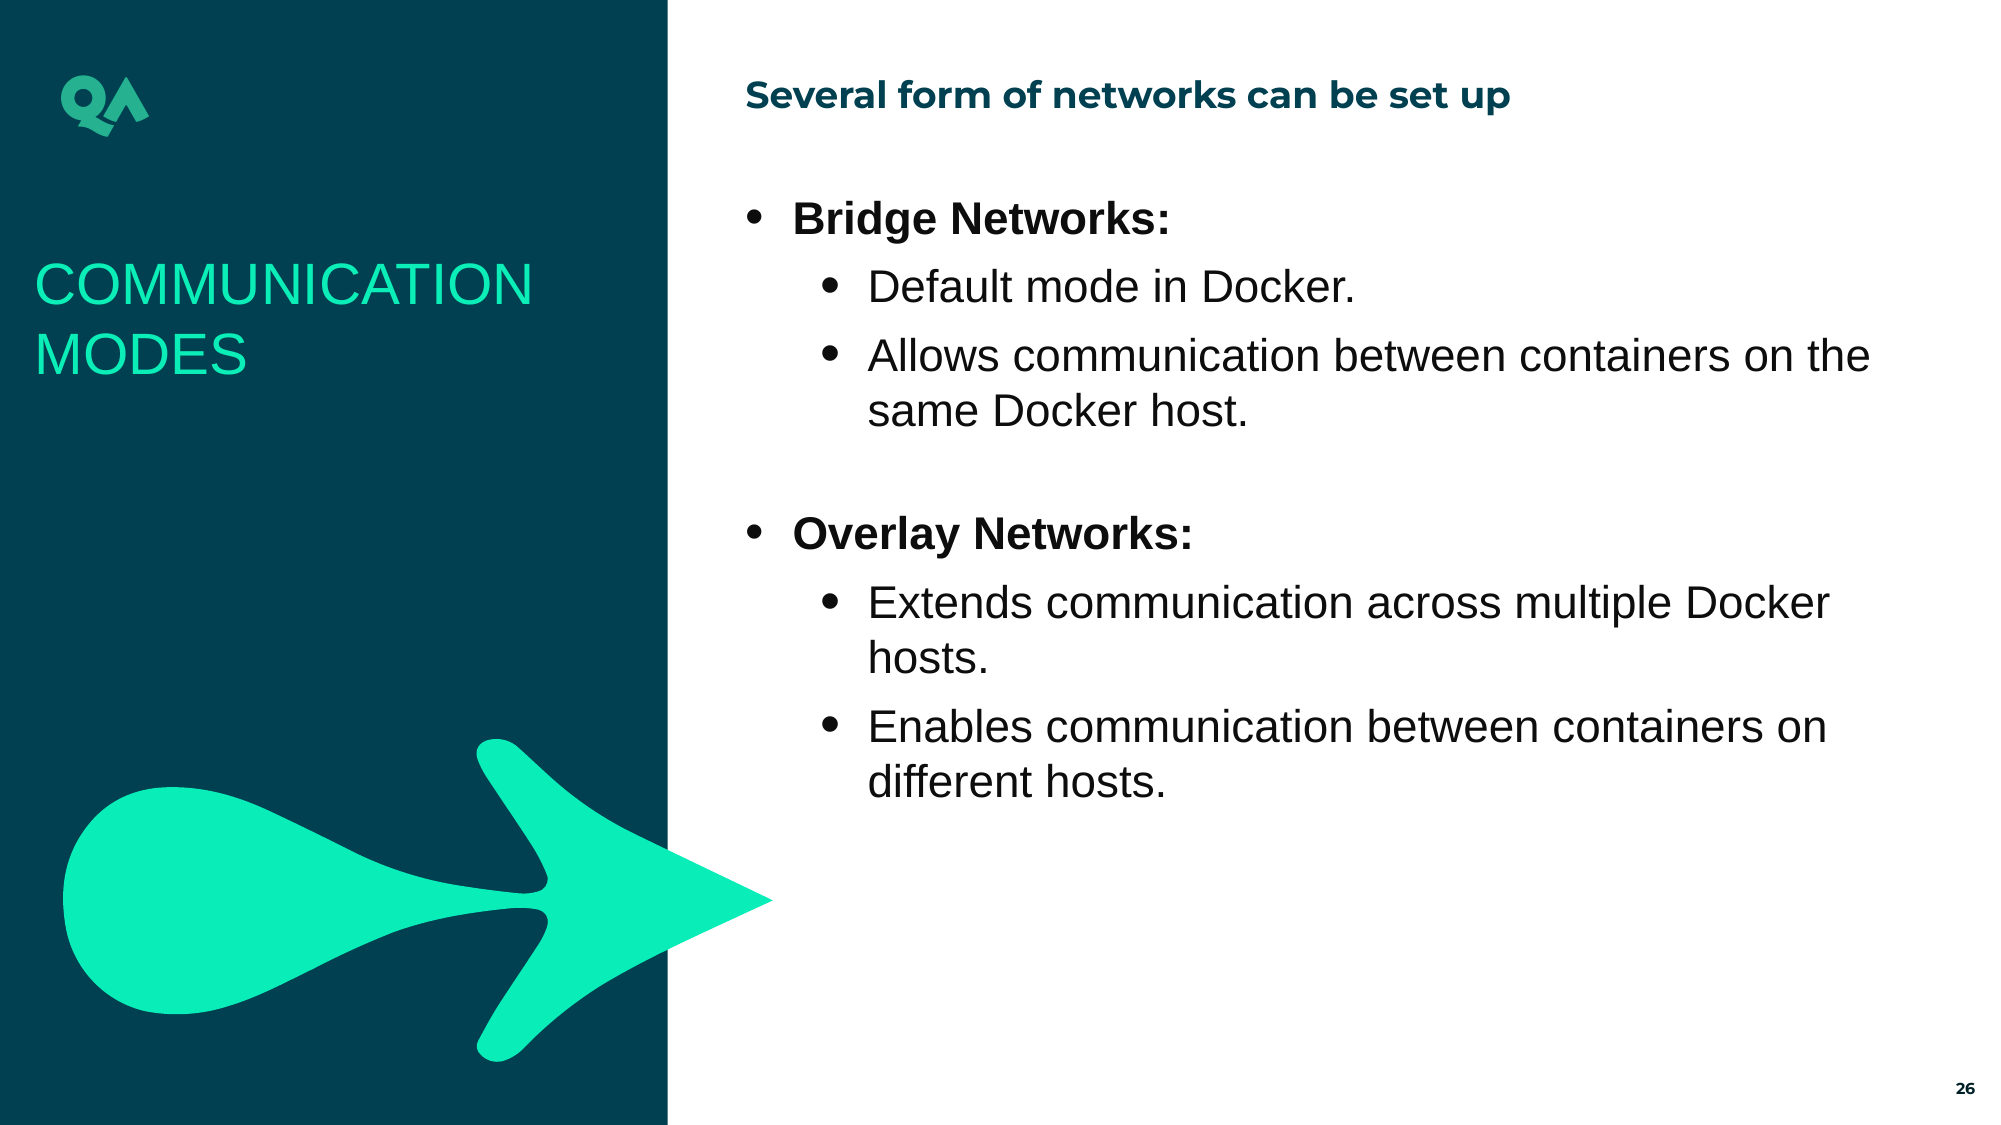

Several form of networks can be set up

Bridge Networks:
Default mode in Docker.
Allows communication between containers on the same Docker host.
Overlay Networks:
Extends communication across multiple Docker hosts.
Enables communication between containers on different hosts.

Communication Modes
26